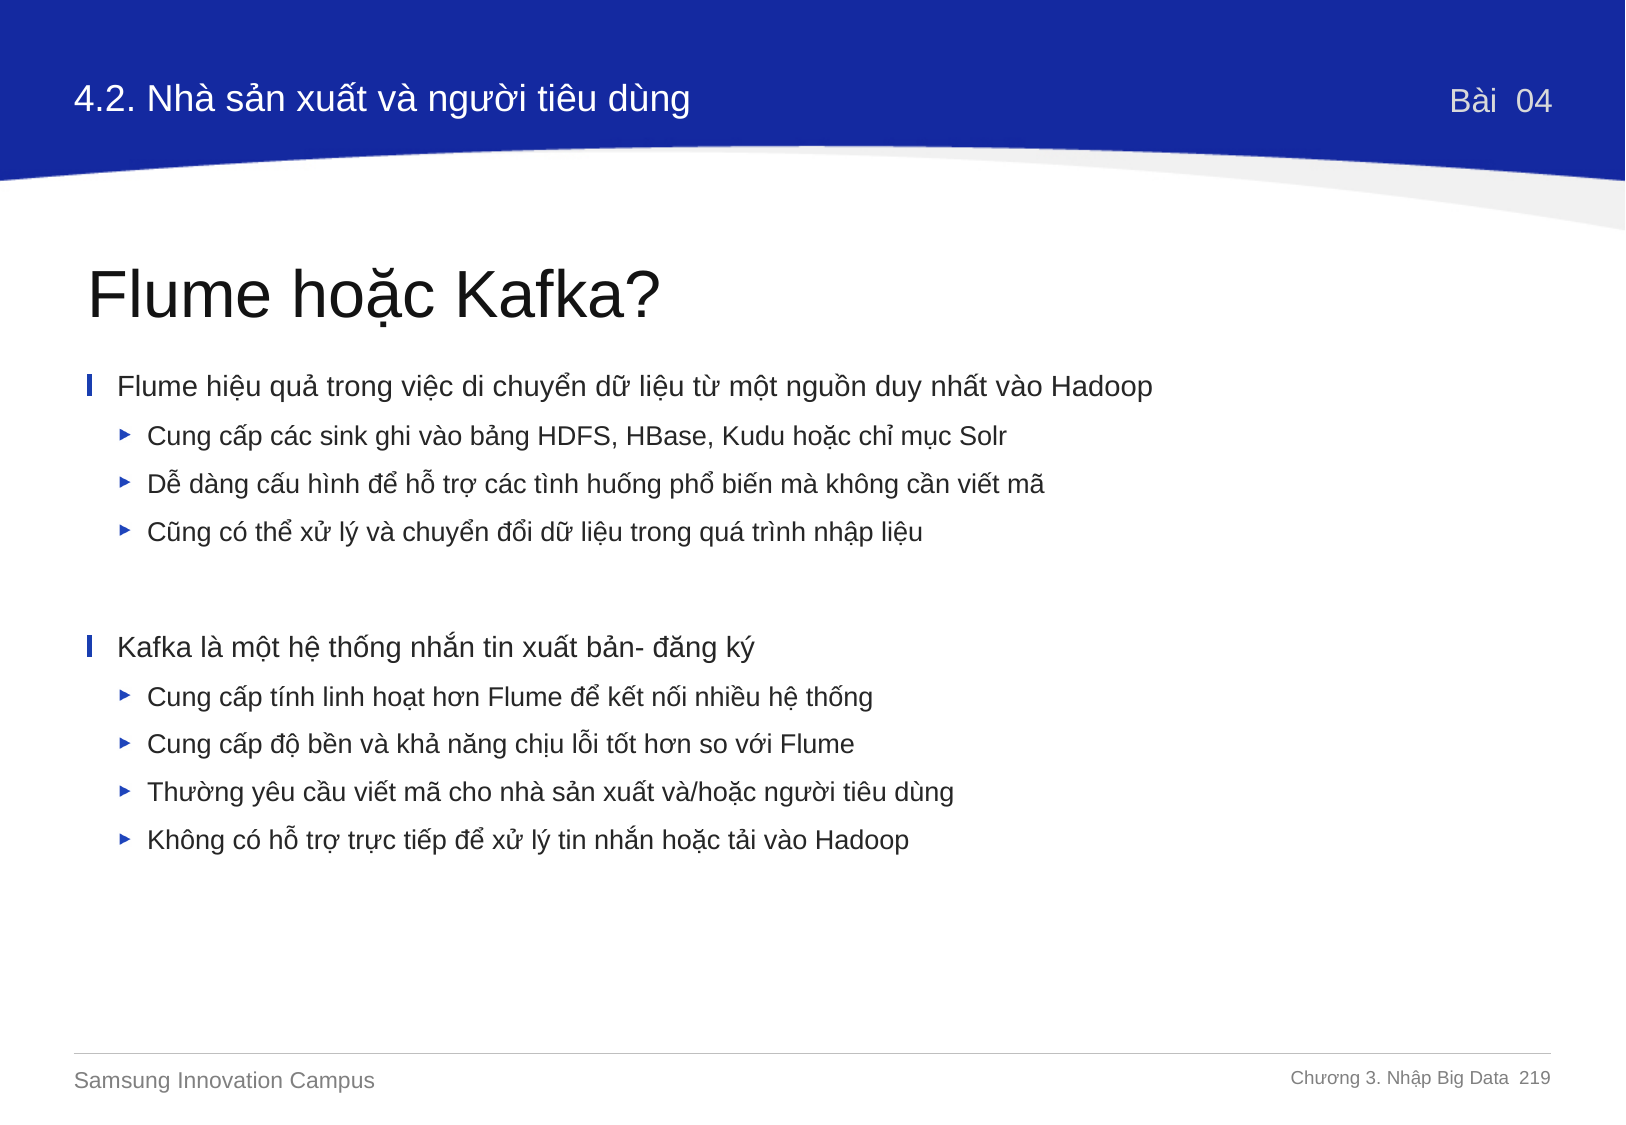

4.2. Nhà sản xuất và người tiêu dùng
Bài  04
Flume hoặc Kafka?
Flume hiệu quả trong việc di chuyển dữ liệu từ một nguồn duy nhất vào Hadoop
Cung cấp các sink ghi vào bảng HDFS, HBase, Kudu hoặc chỉ mục Solr
Dễ dàng cấu hình để hỗ trợ các tình huống phổ biến mà không cần viết mã
Cũng có thể xử lý và chuyển đổi dữ liệu trong quá trình nhập liệu

Kafka là một hệ thống nhắn tin xuất bản- đăng ký
Cung cấp tính linh hoạt hơn Flume để kết nối nhiều hệ thống
Cung cấp độ bền và khả năng chịu lỗi tốt hơn so với Flume
Thường yêu cầu viết mã cho nhà sản xuất và/hoặc người tiêu dùng
Không có hỗ trợ trực tiếp để xử lý tin nhắn hoặc tải vào Hadoop